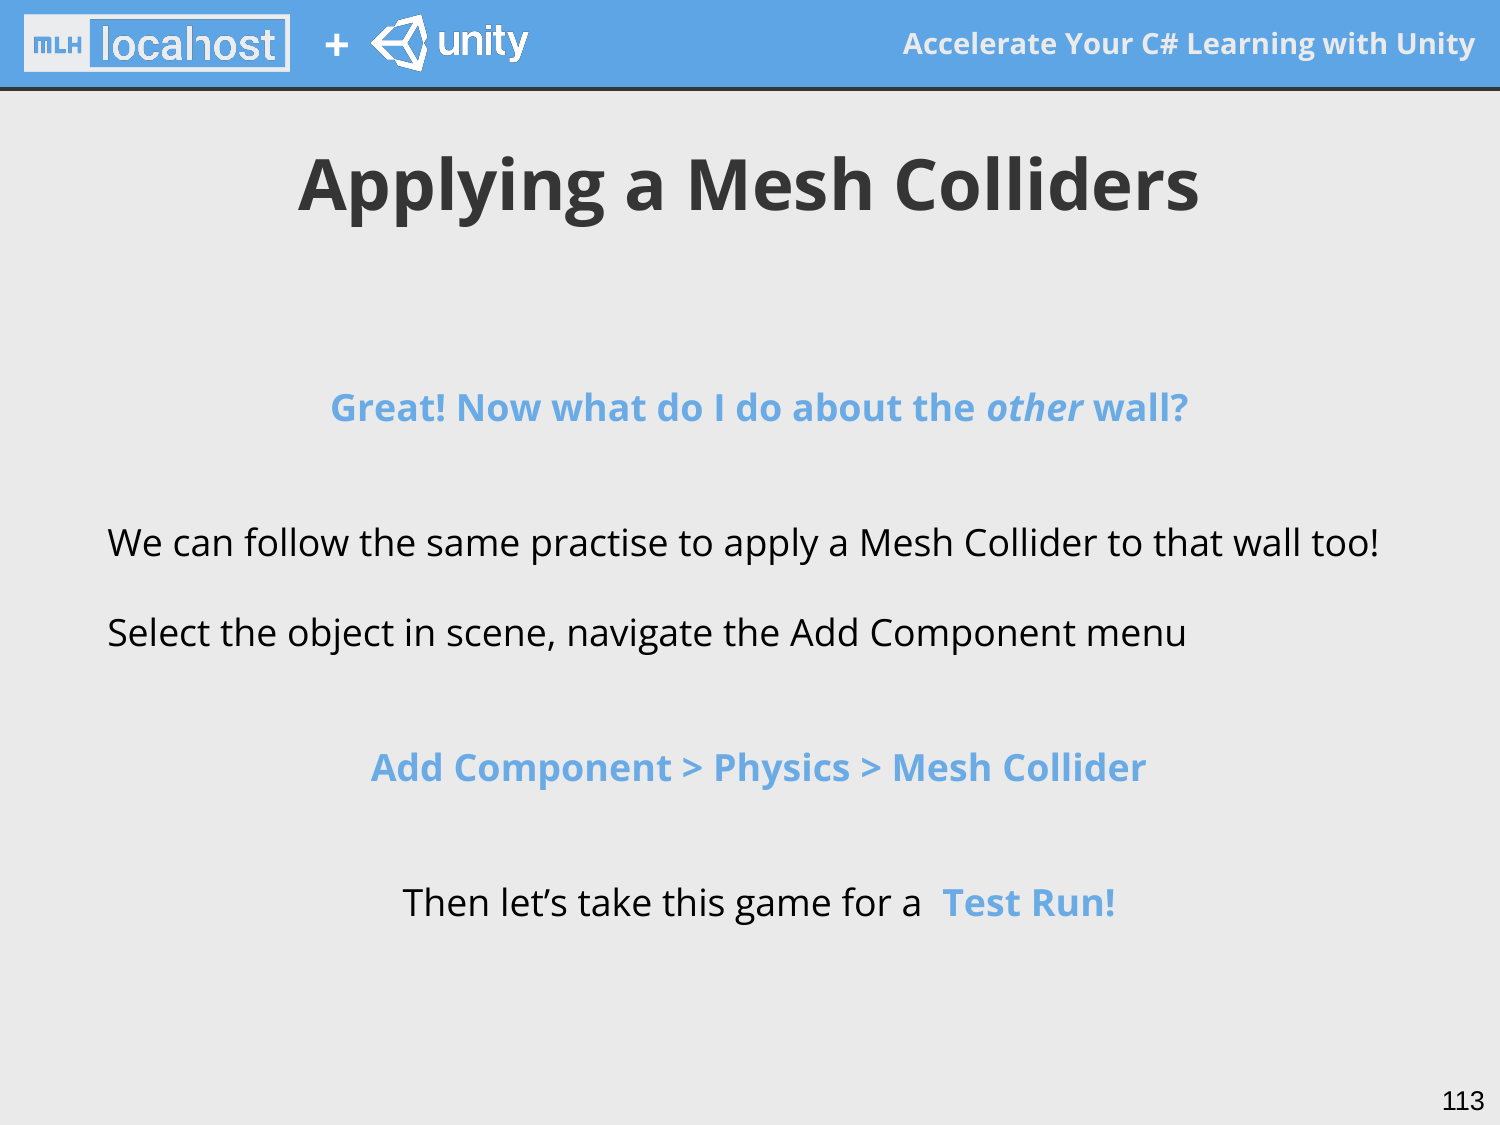

Applying a Mesh Colliders
Great! Now what do I do about the other wall?

We can follow the same practise to apply a Mesh Collider to that wall too!

Select the object in scene, navigate the Add Component menu

Add Component > Physics > Mesh Collider

Then let’s take this game for a  Test Run!